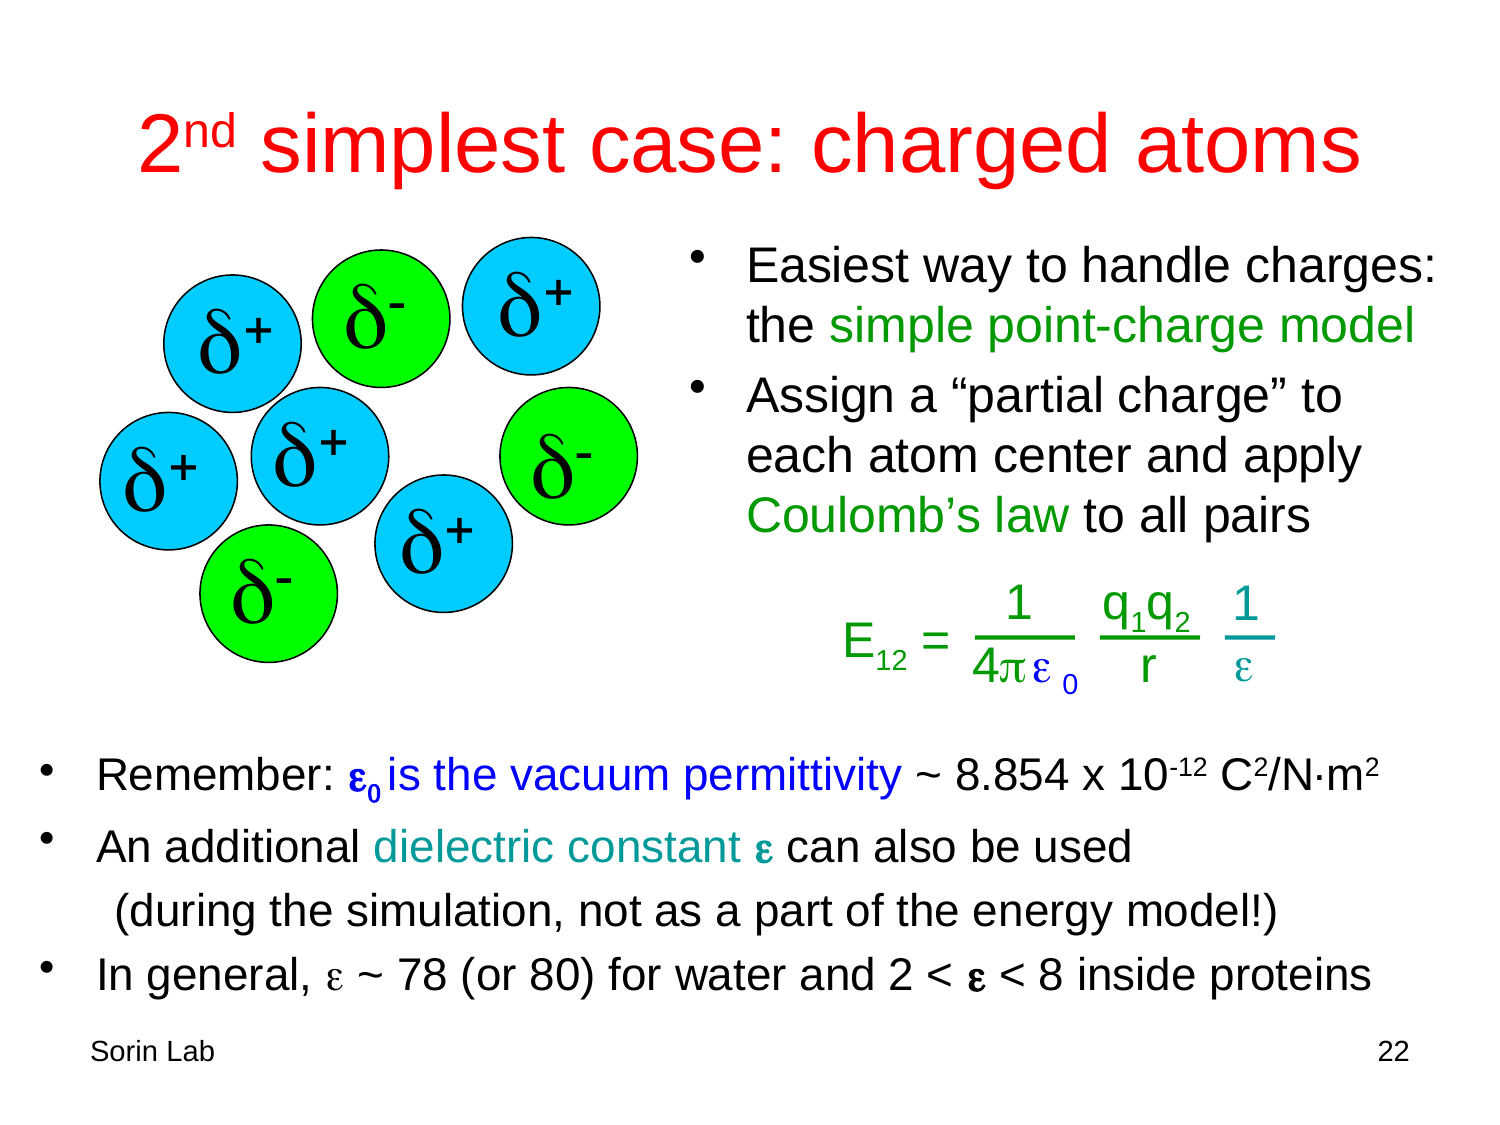

# 2nd simplest case: charged atoms
Easiest way to handle charges: the simple point-charge model
Assign a “partial charge” to each atom center and apply Coulomb’s law to all pairs

δ+

δ−

δ+

δ+

δ−

δ+

δ+

δ−
1
q1q2
E12 =
4πε0
r

1
ε

Remember: ε0 is the vacuum permittivity ~ 8.854 x 10-12 C2/N∙m2
An additional dielectric constant ε can also be used
(during the simulation, not as a part of the energy model!)
In general, ε ~ 78 (or 80) for water and 2 < ε < 8 inside proteins

Sorin Lab
22